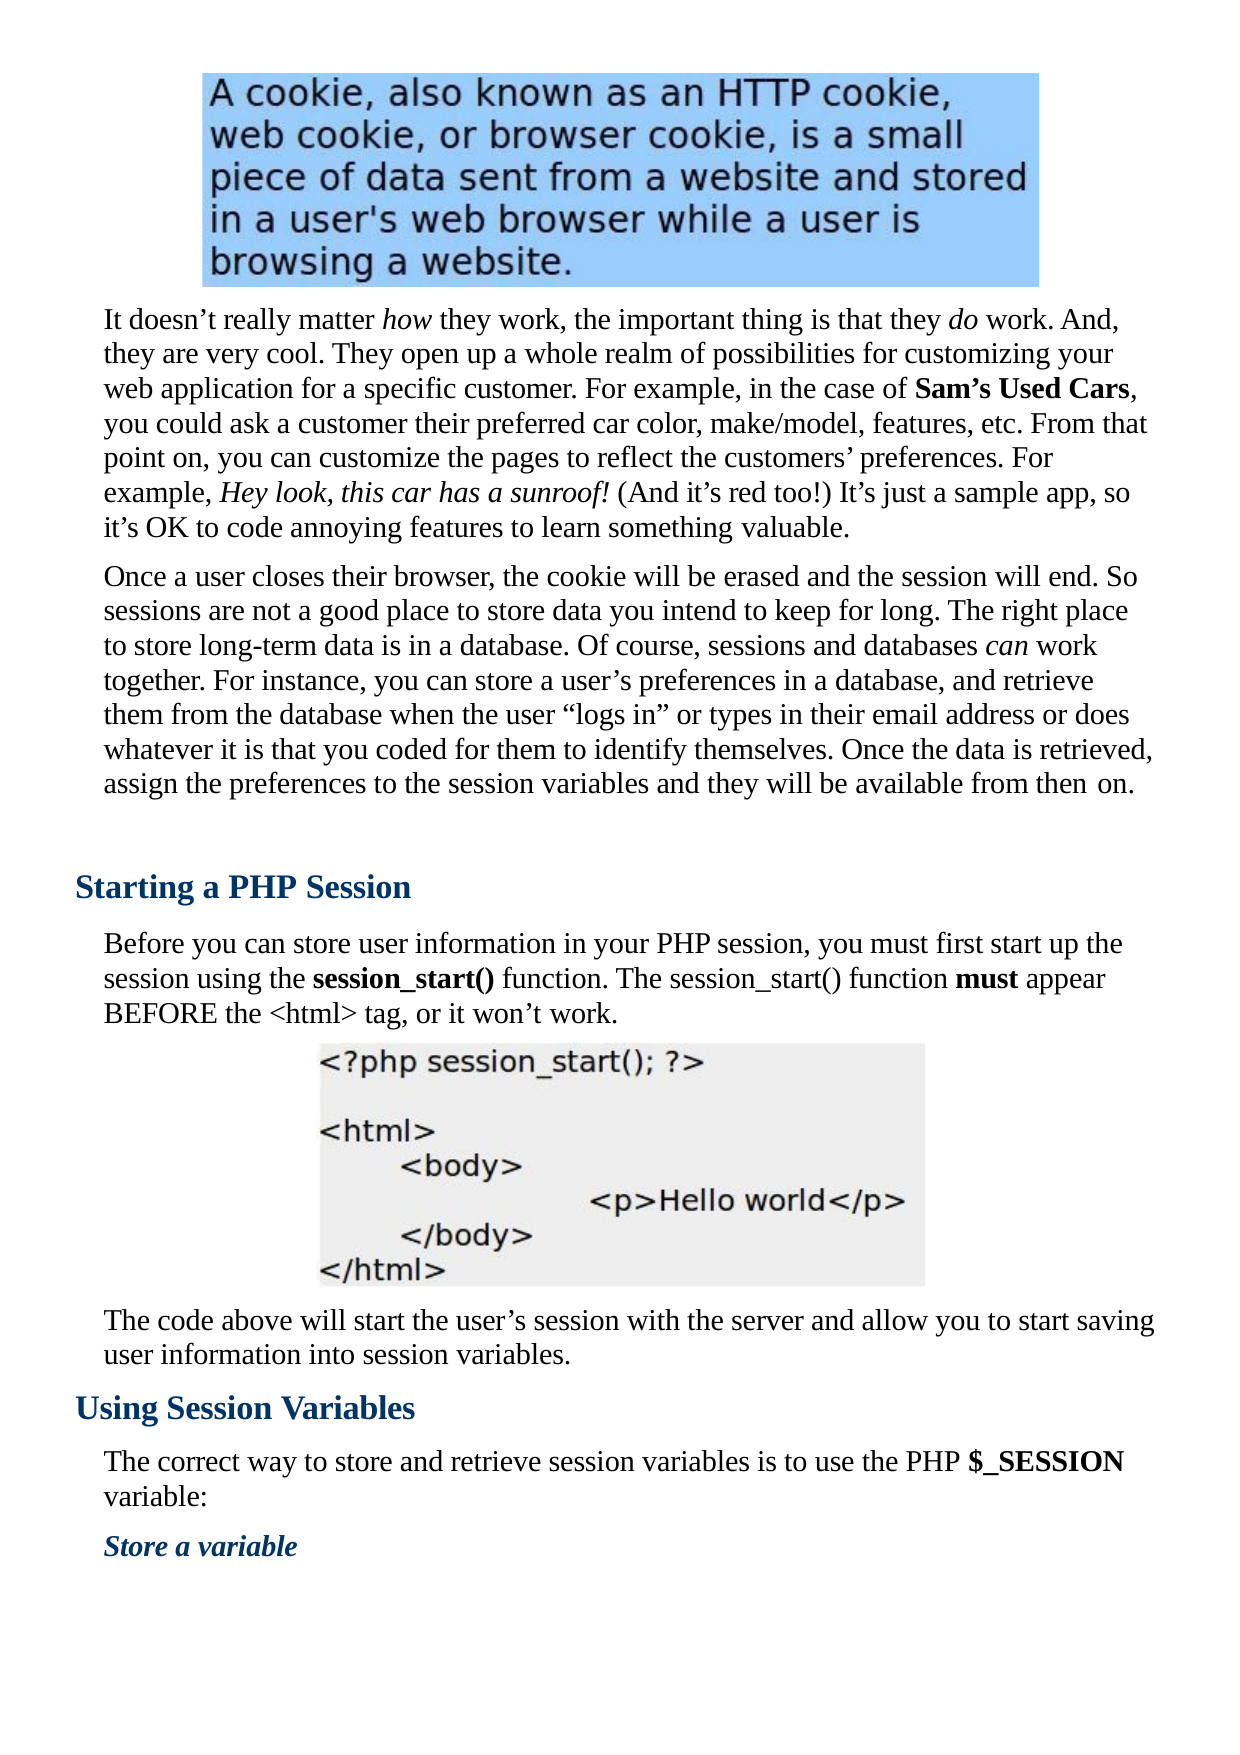

It doesn’t really matter how they work, the important thing is that they do work. And,  they are very cool. They open up a whole realm of possibilities for customizing your  web application for a specific customer. For example, in the case of Sam’s Used Cars,  you could ask a customer their preferred car color, make/model, features, etc. From that  point on, you can customize the pages to reflect the customers’ preferences. For  example, Hey look, this car has a sunroof! (And it’s red too!) It’s just a sample app, so  it’s OK to code annoying features to learn something valuable.
Once a user closes their browser, the cookie will be erased and the session will end. So  sessions are not a good place to store data you intend to keep for long. The right place  to store long-term data is in a database. Of course, sessions and databases can work  together. For instance, you can store a user’s preferences in a database, and retrieve  them from the database when the user “logs in” or types in their email address or does  whatever it is that you coded for them to identify themselves. Once the data is retrieved,  assign the preferences to the session variables and they will be available from then on.

Starting a PHP Session
Before you can store user information in your PHP session, you must first start up the  session using the session_start() function. The session_start() function must appear  BEFORE the <html> tag, or it won’t work.

The code above will start the user’s session with the server and allow you to start saving  user information into session variables.
Using Session Variables
The correct way to store and retrieve session variables is to use the PHP $_SESSION
variable:
Store a variable